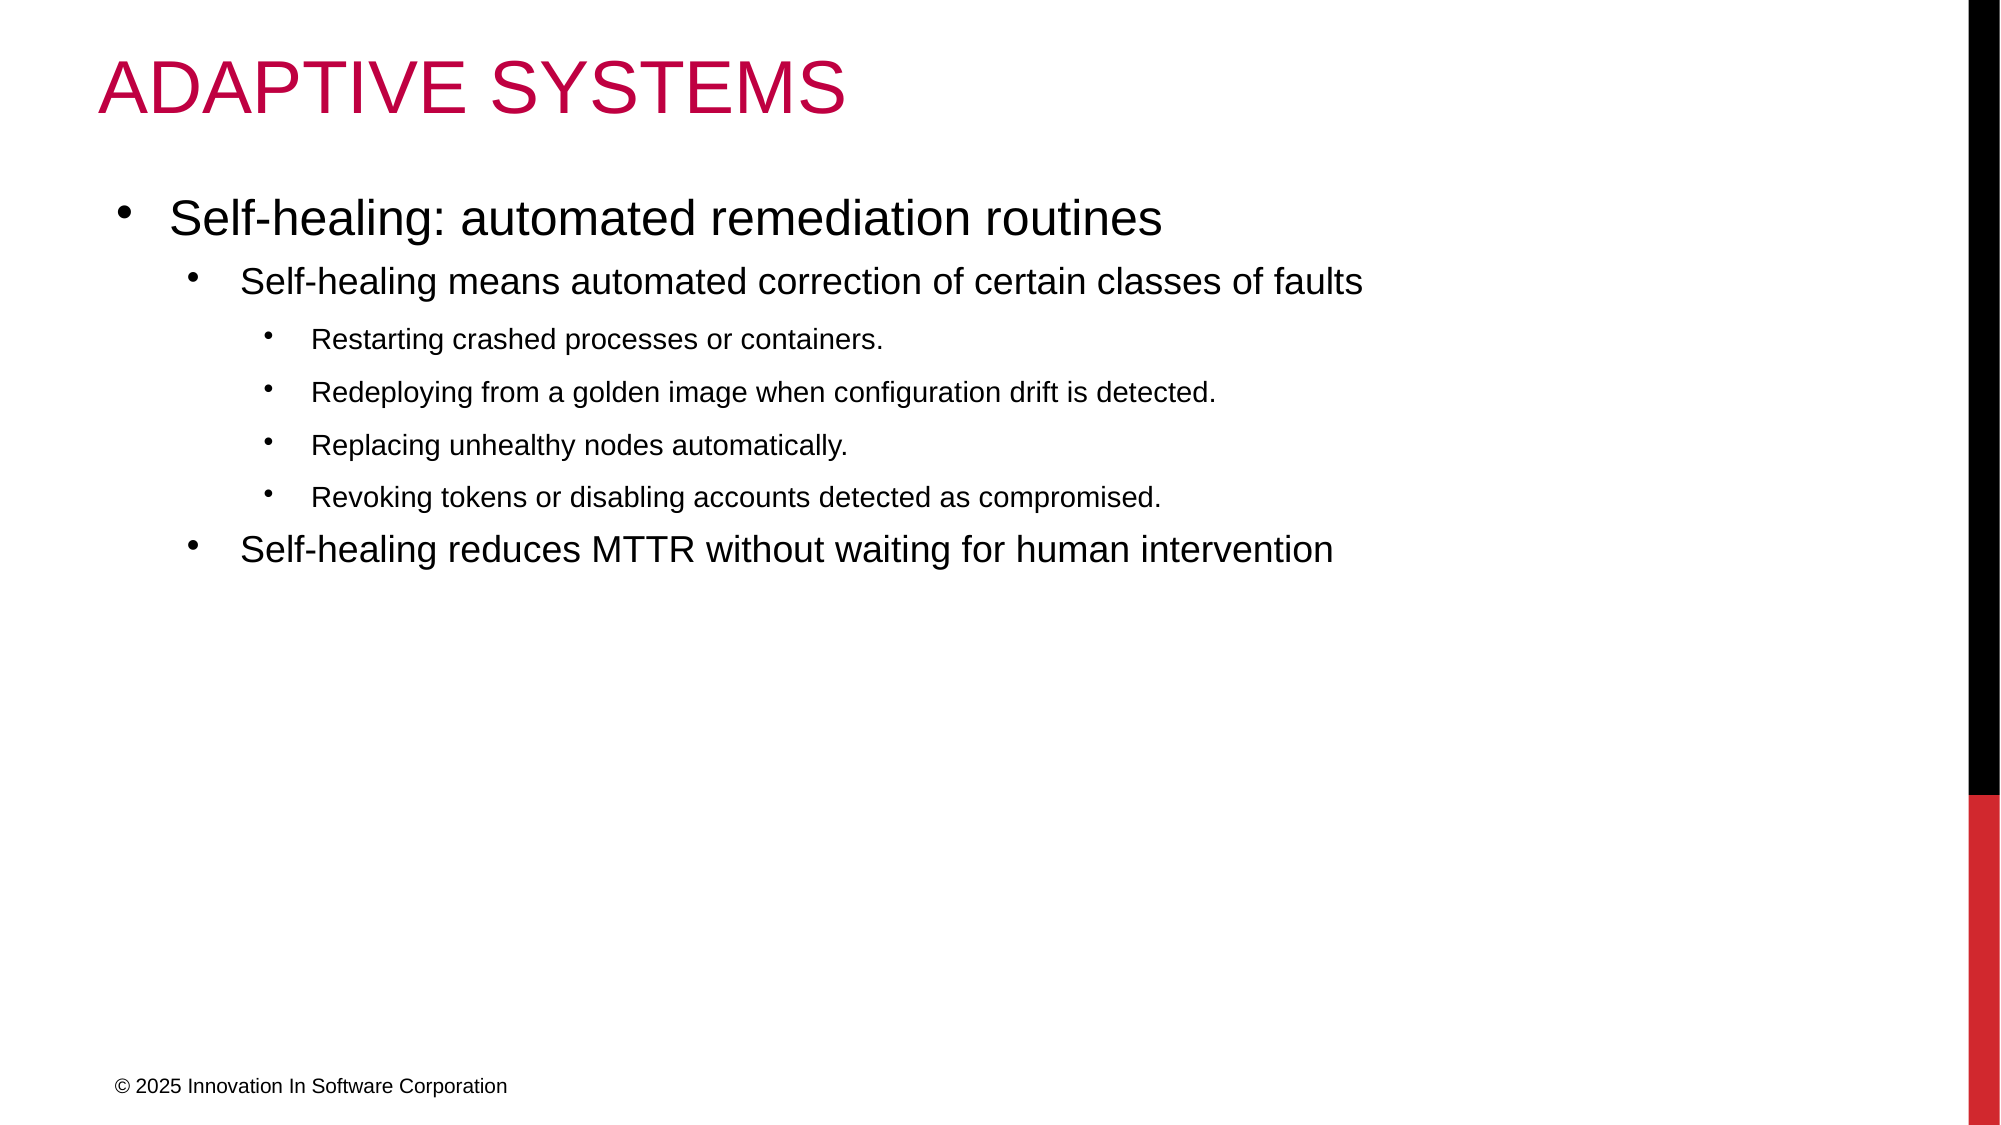

# Adaptive Systems
Self-healing: automated remediation routines
Self-healing means automated correction of certain classes of faults
Restarting crashed processes or containers.
Redeploying from a golden image when configuration drift is detected.
Replacing unhealthy nodes automatically.
Revoking tokens or disabling accounts detected as compromised.
Self-healing reduces MTTR without waiting for human intervention
© 2025 Innovation In Software Corporation